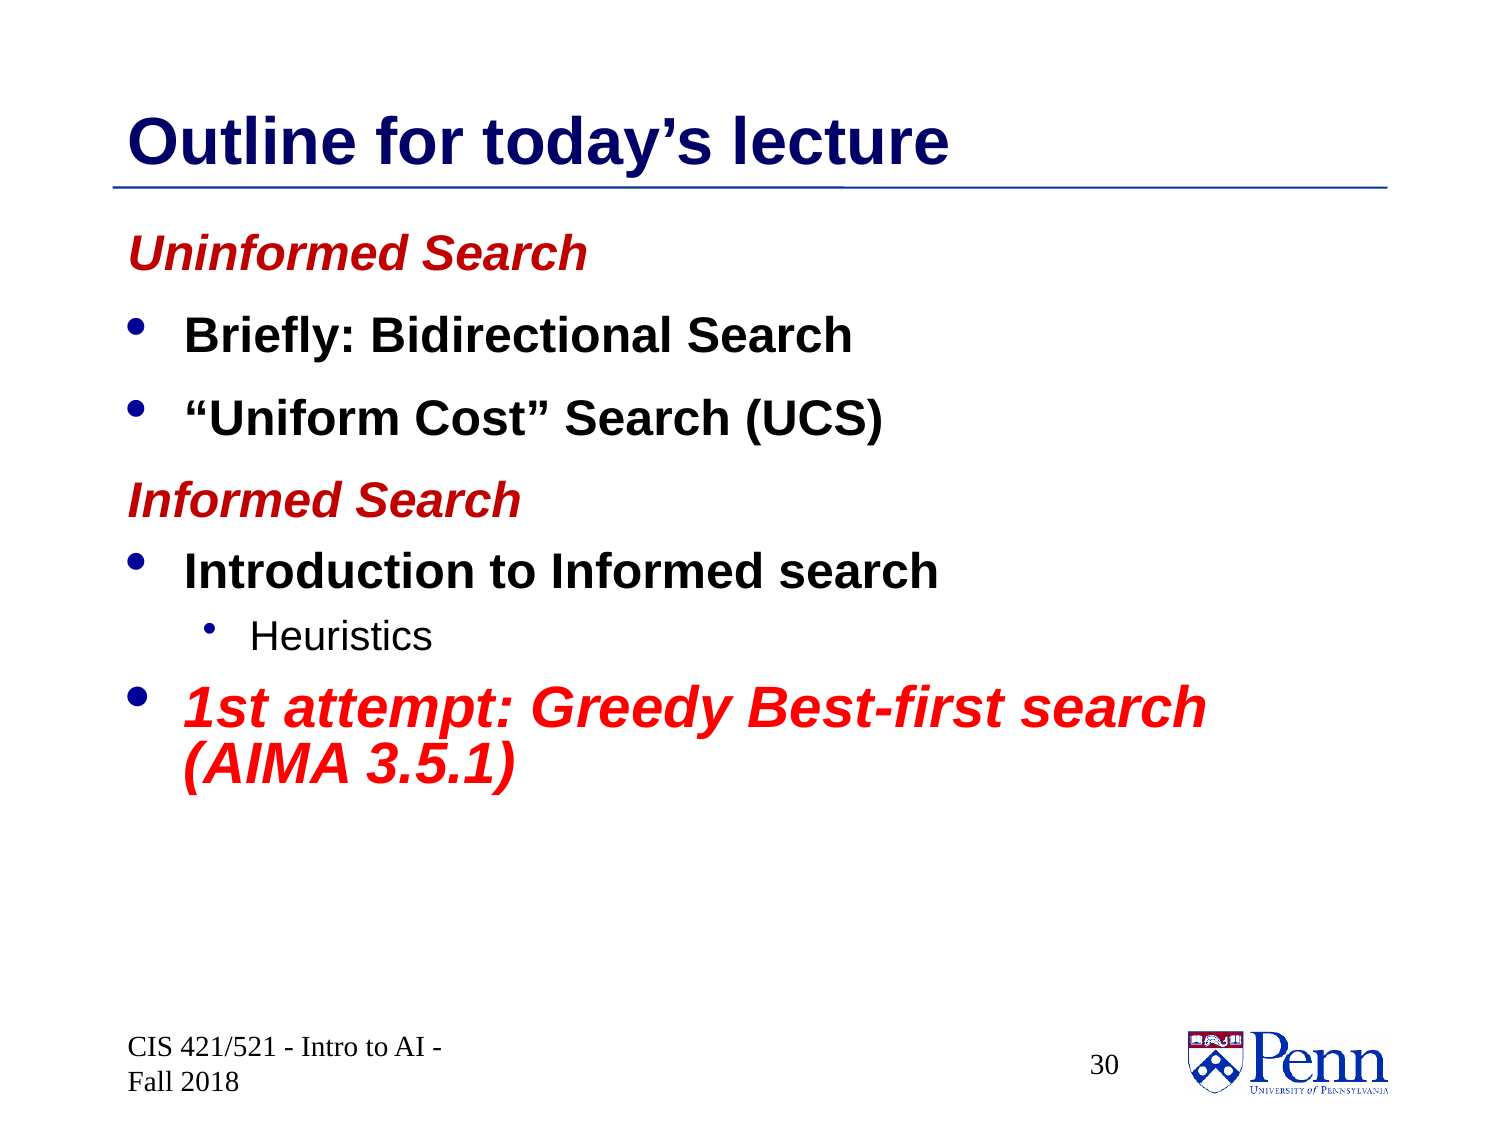

# Outline for today’s lecture
Uninformed Search
Briefly: Bidirectional Search
“Uniform Cost” Search (UCS)
Informed Search
Introduction to Informed search
Heuristics
1st attempt: Greedy Best-first search
(AIMA 3.5.1)

CIS 421/521 - Intro to AI - Fall 2018
30